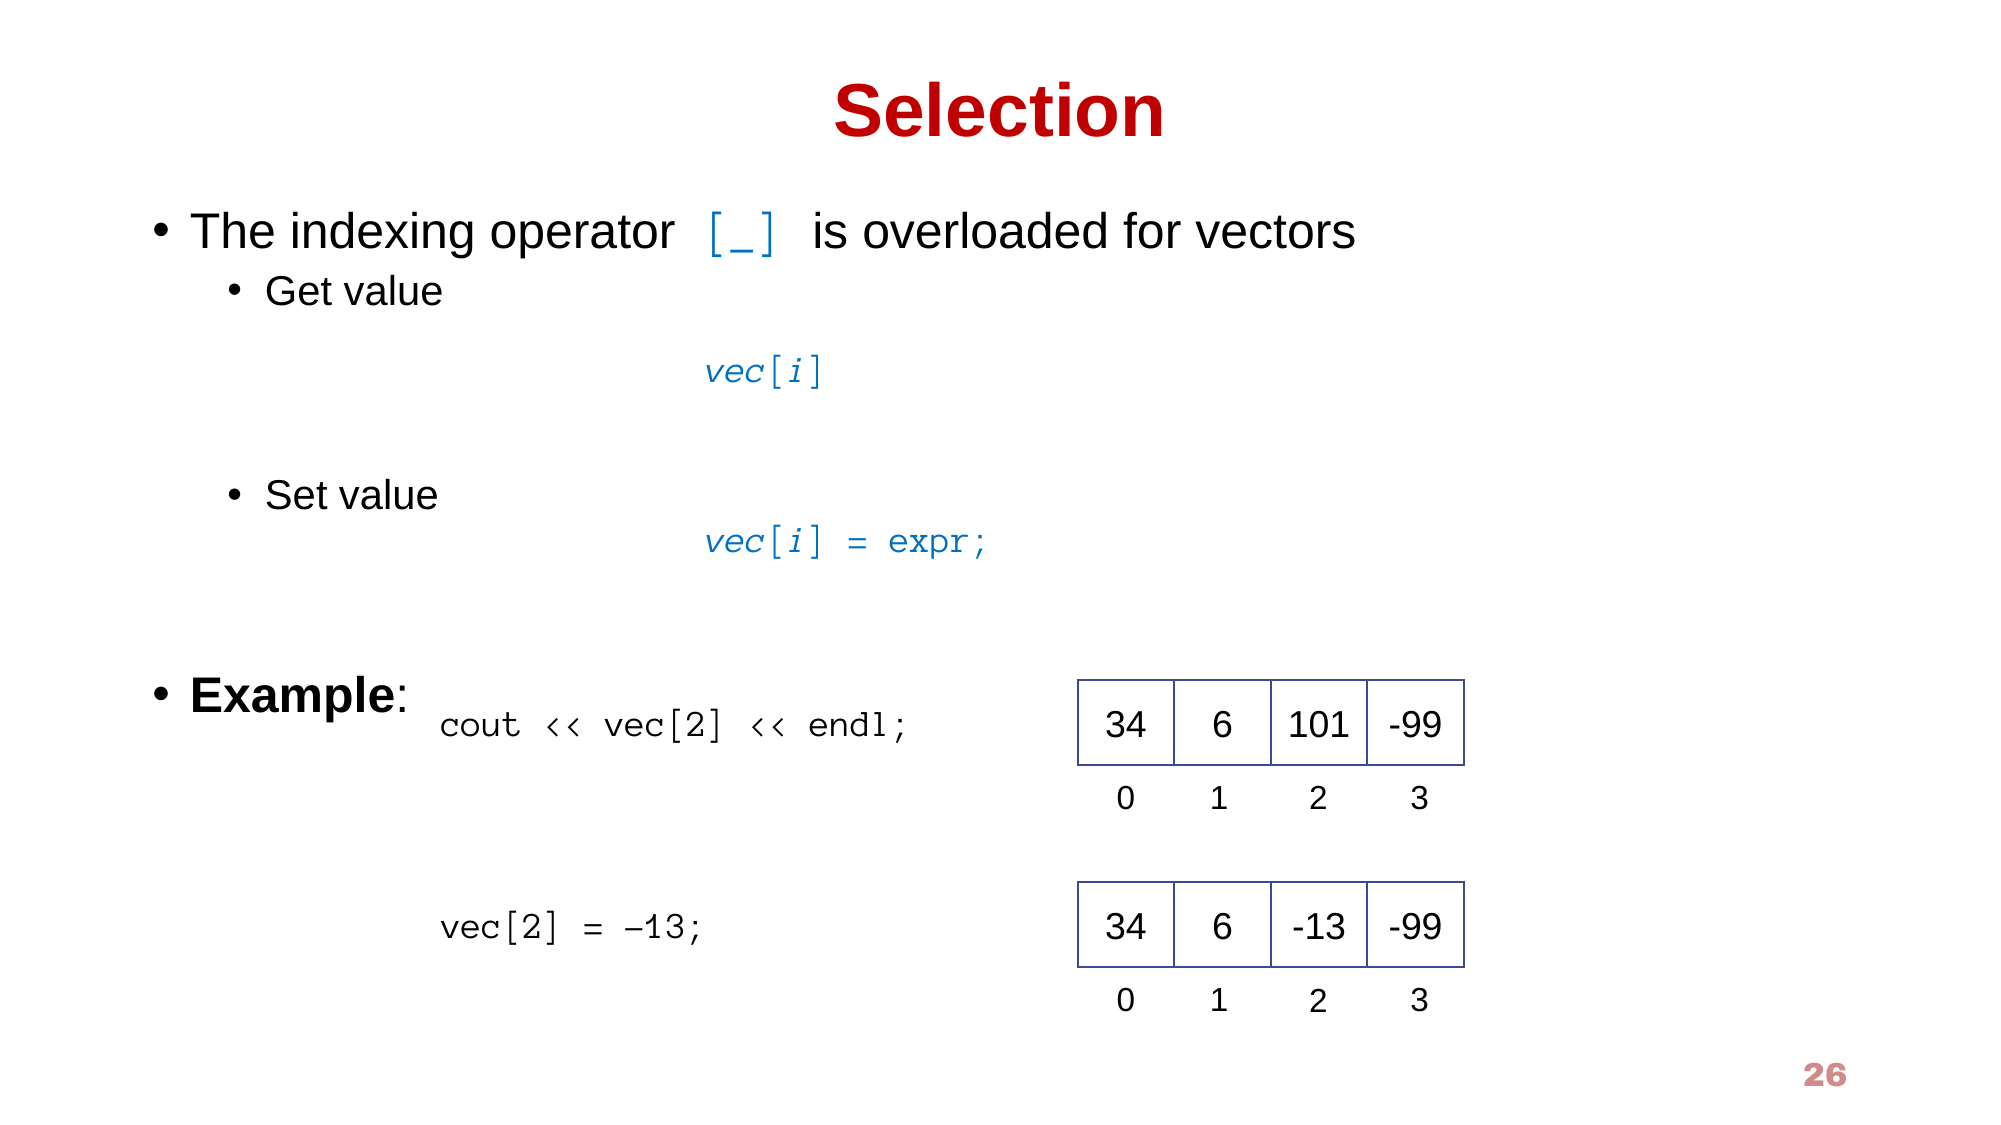

# Selection
The indexing operator [_] is overloaded for vectors
Get value

Set value

Example:
vec[i]
vec[i] = expr;
34
6
101
-99
3
0
1
2
cout << vec[2] << endl;
34
6
-13
-99
3
0
1
2
vec[2] = -13;
26